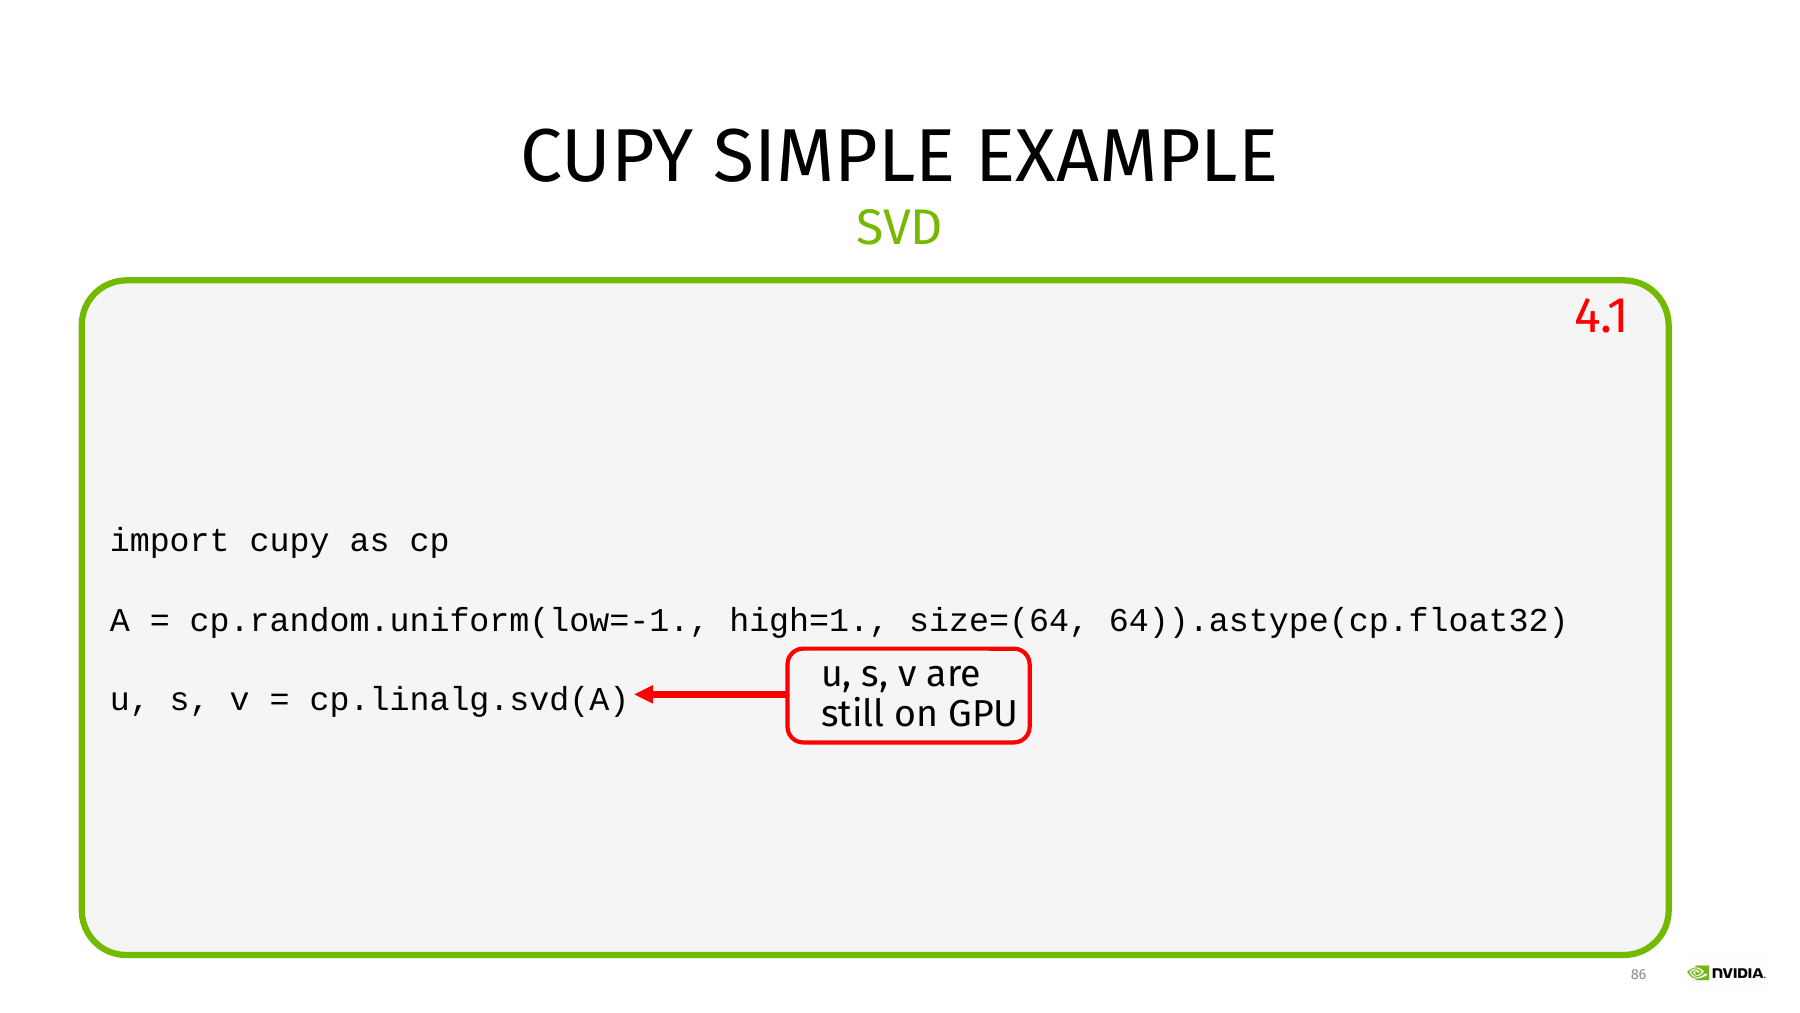

# CUPY Simple example
SVD
import cupy as cp

A = cp.random.uniform(low=-1., high=1., size=(64, 64)).astype(cp.float32)

u, s, v = cp.linalg.svd(A)
4.1
u, s, v are still on GPU